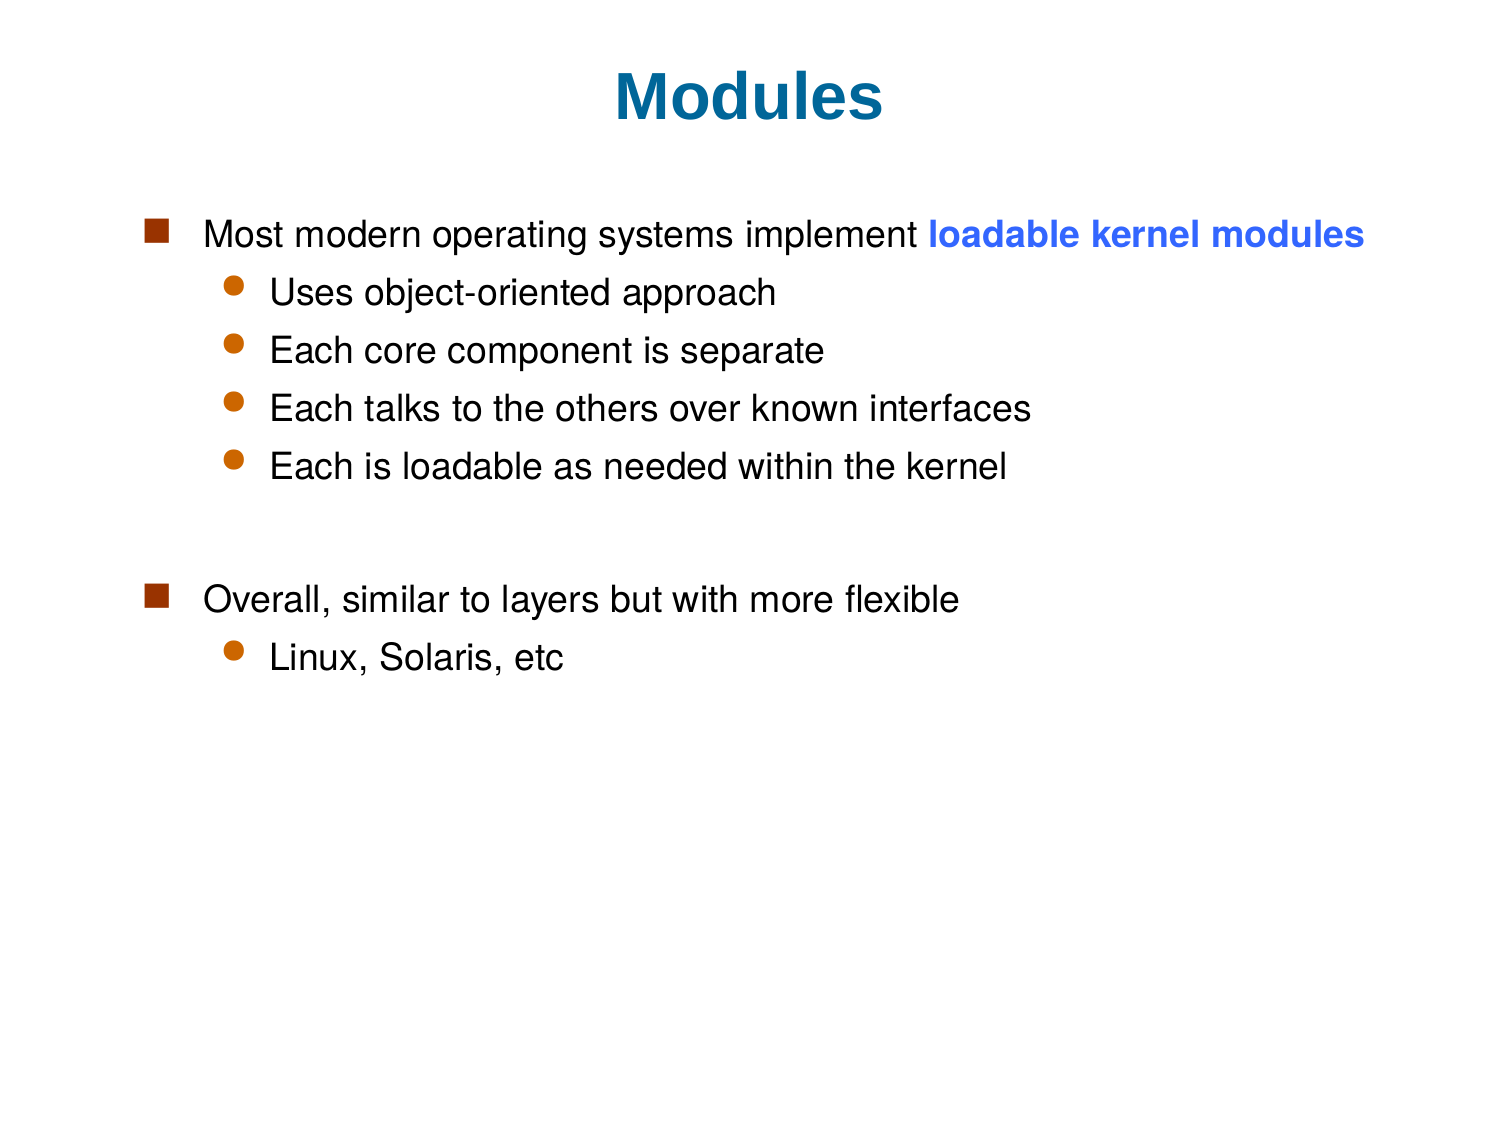

# Modules
Most modern operating systems implement loadable kernel modules
Uses object-oriented approach
Each core component is separate
Each talks to the others over known interfaces
Each is loadable as needed within the kernel

Overall, similar to layers but with more flexible
Linux, Solaris, etc